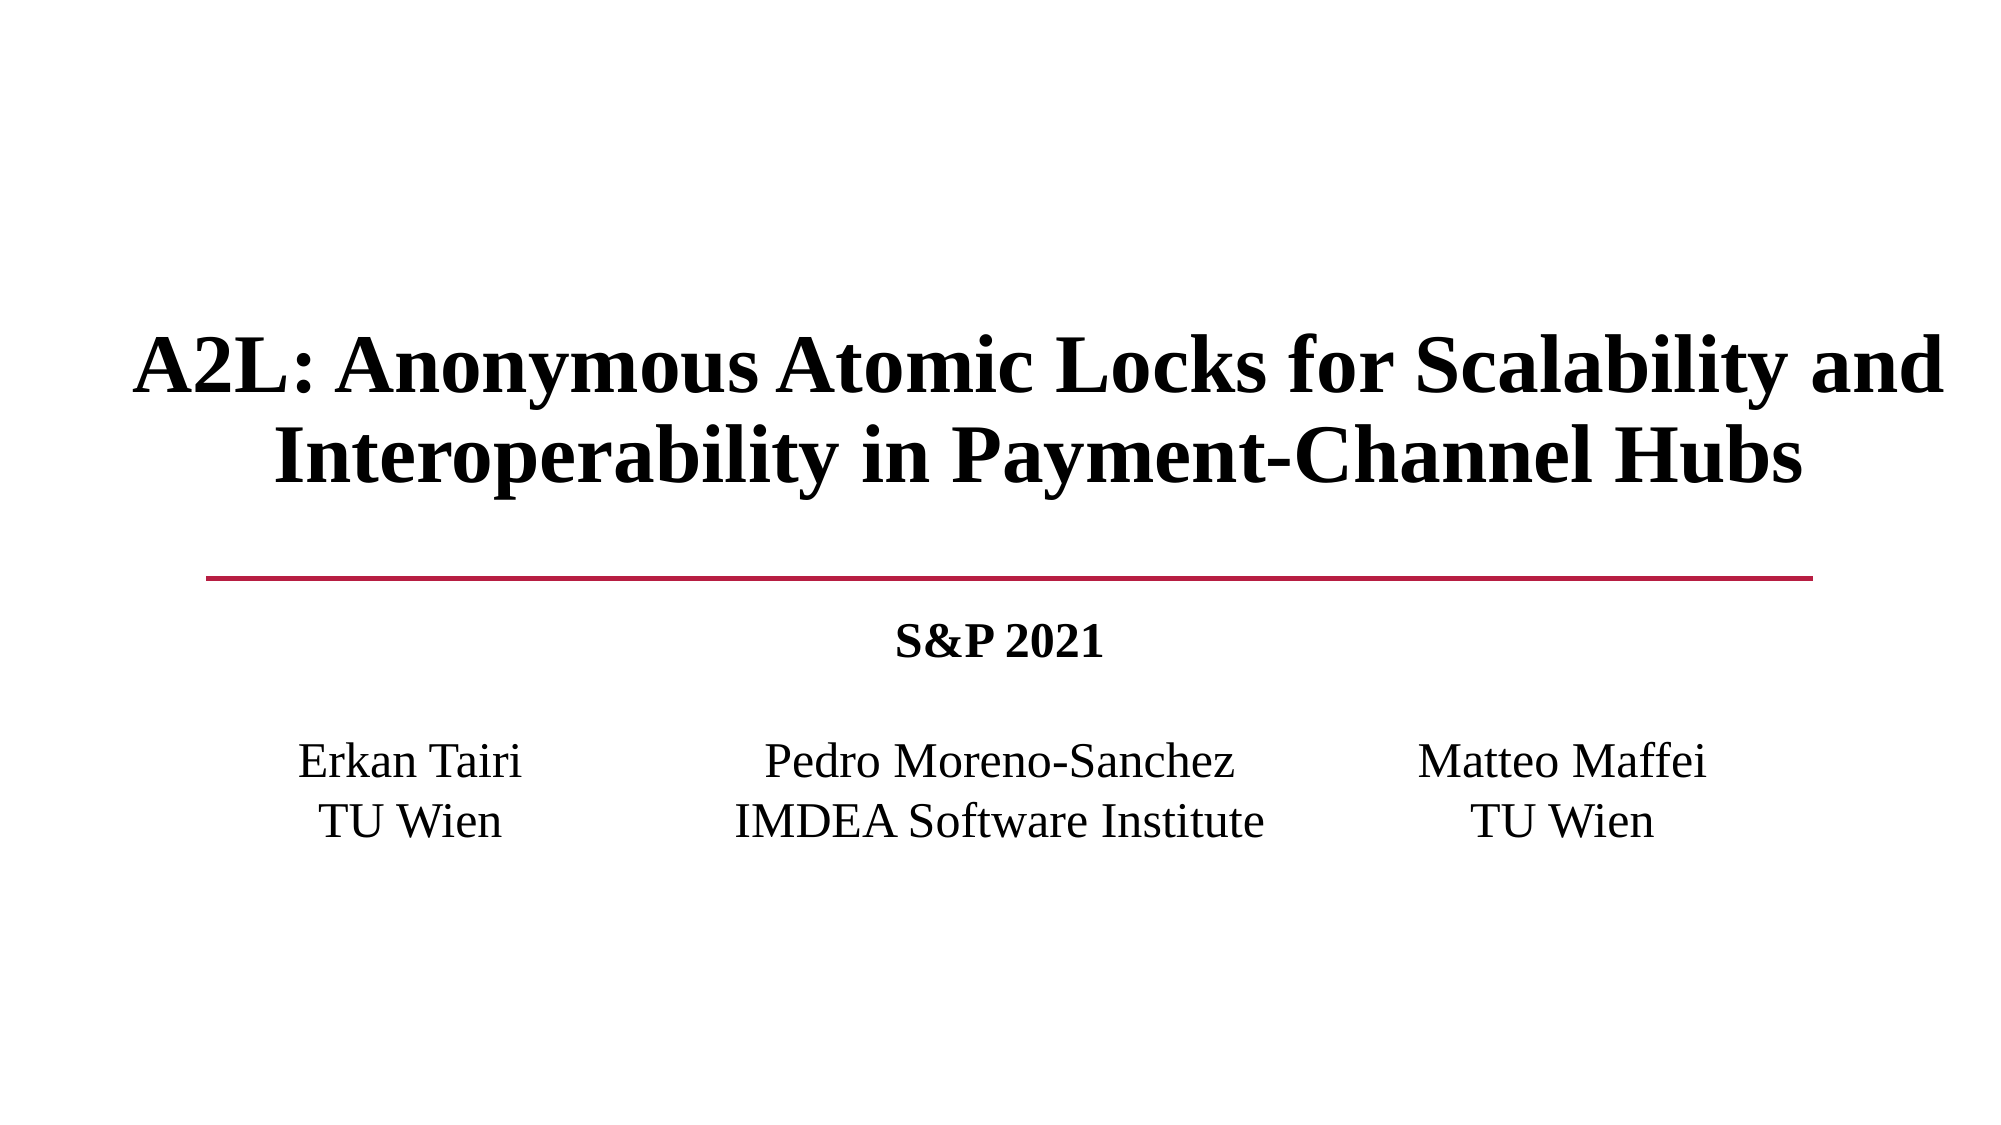

# A2L: Anonymous Atomic Locks for Scalability and Interoperability in Payment-Channel Hubs
S&P 2021
Erkan Tairi
TU Wien
Pedro Moreno-Sanchez
IMDEA Software Institute
Matteo Maffei
TU Wien